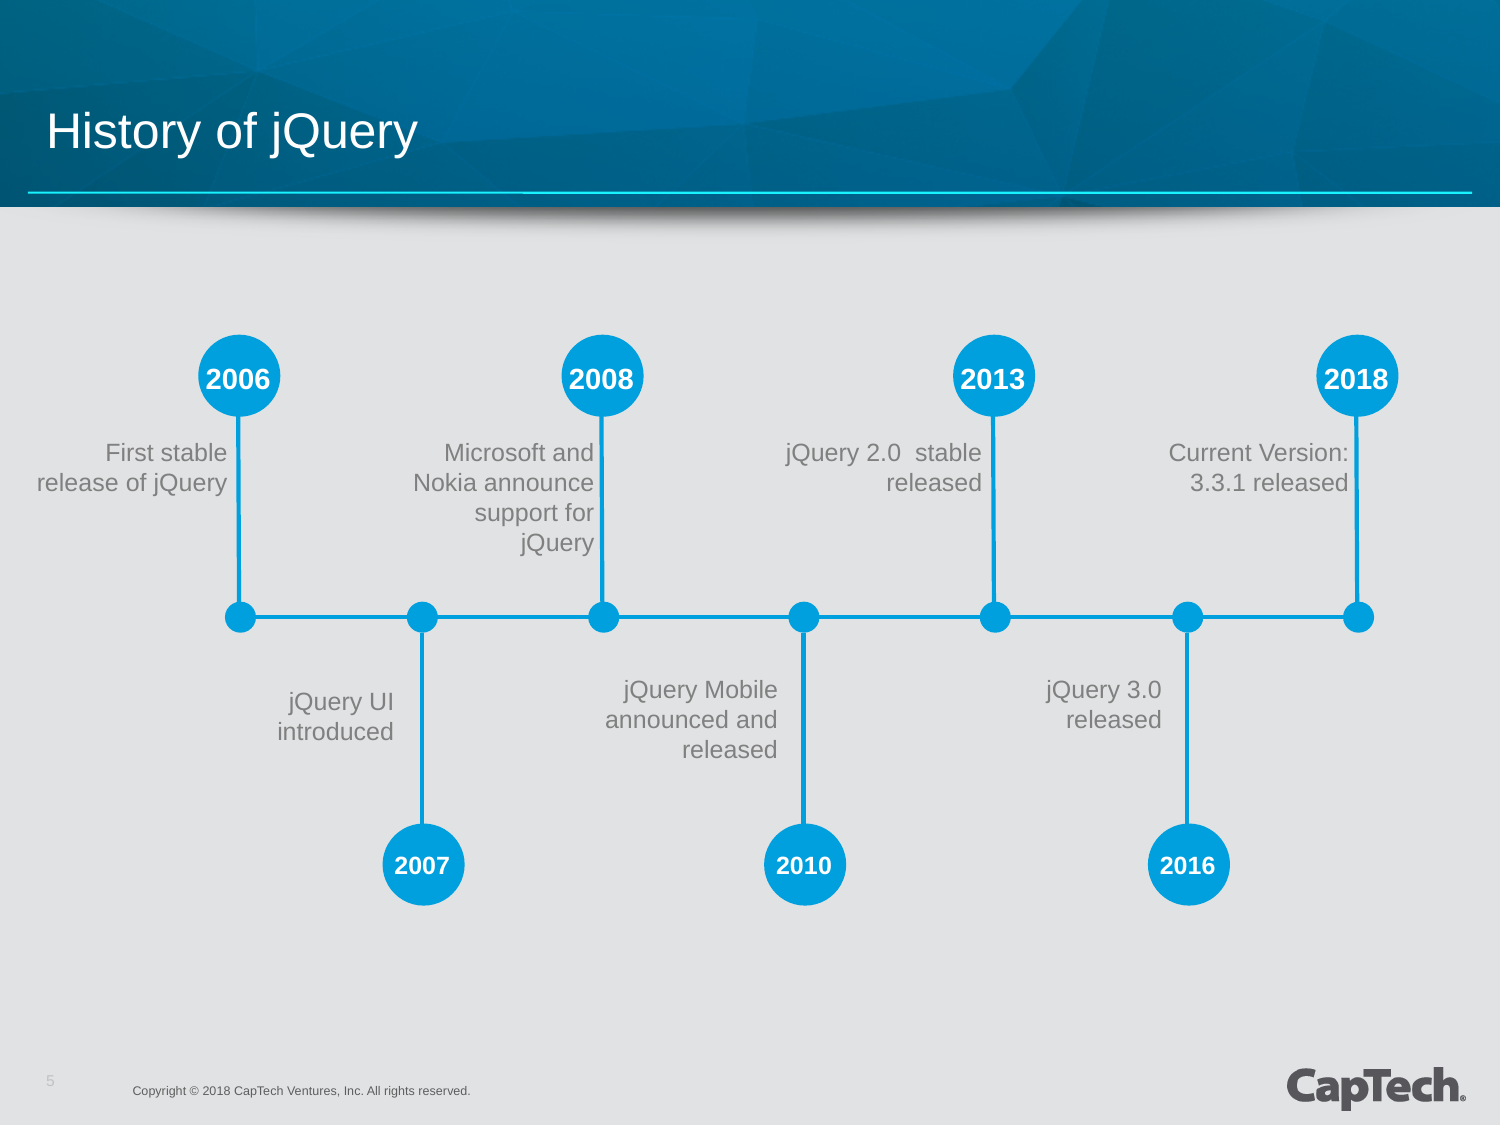

# History of jQuery

2006

2008

2013

2018

First stable release of jQuery
Microsoft and Nokia announce support for jQuery
jQuery 2.0  stable released
Current Version: 3.3.1 released

2007

2010

2016
jQuery Mobile announced and released
jQuery 3.0 released
jQuery UI introduced
5